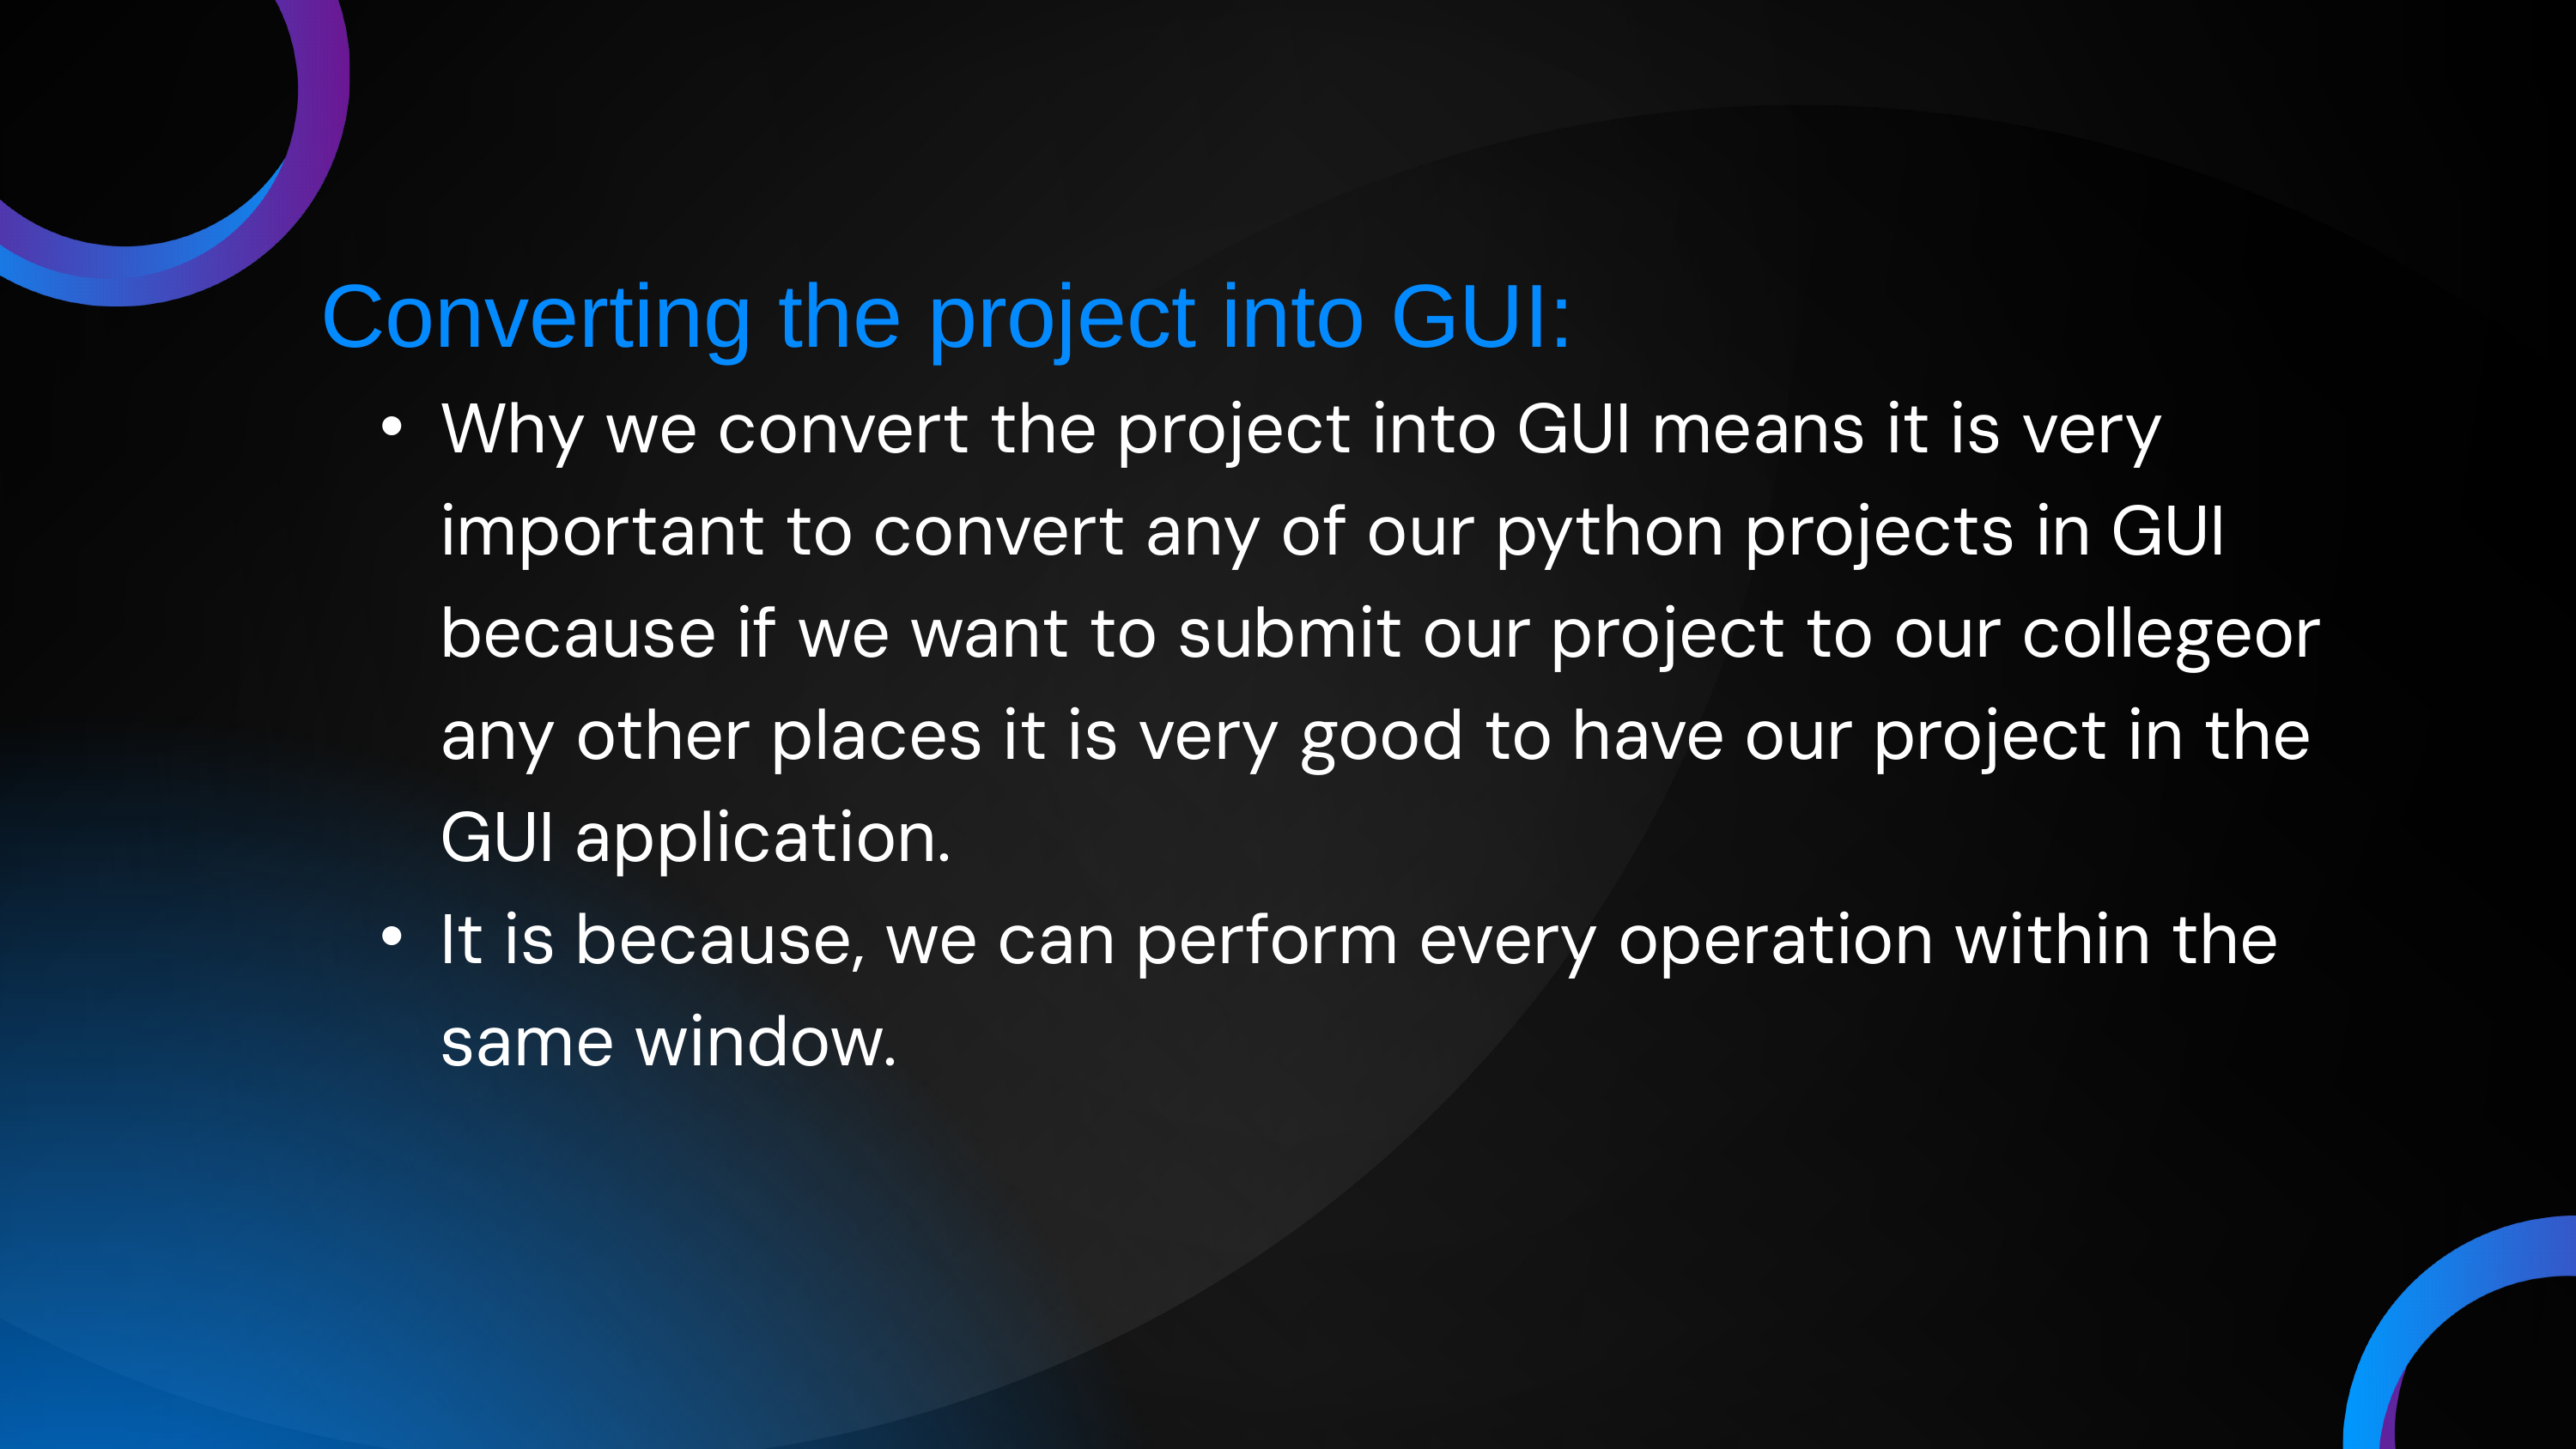

Converting the project into GUI:
Why we convert the project into GUI means it is very important to convert any of our python projects in GUI because if we want to submit our project to our collegeor any other places it is very good to have our project in the GUI application.
It is because, we can perform every operation within the same window.